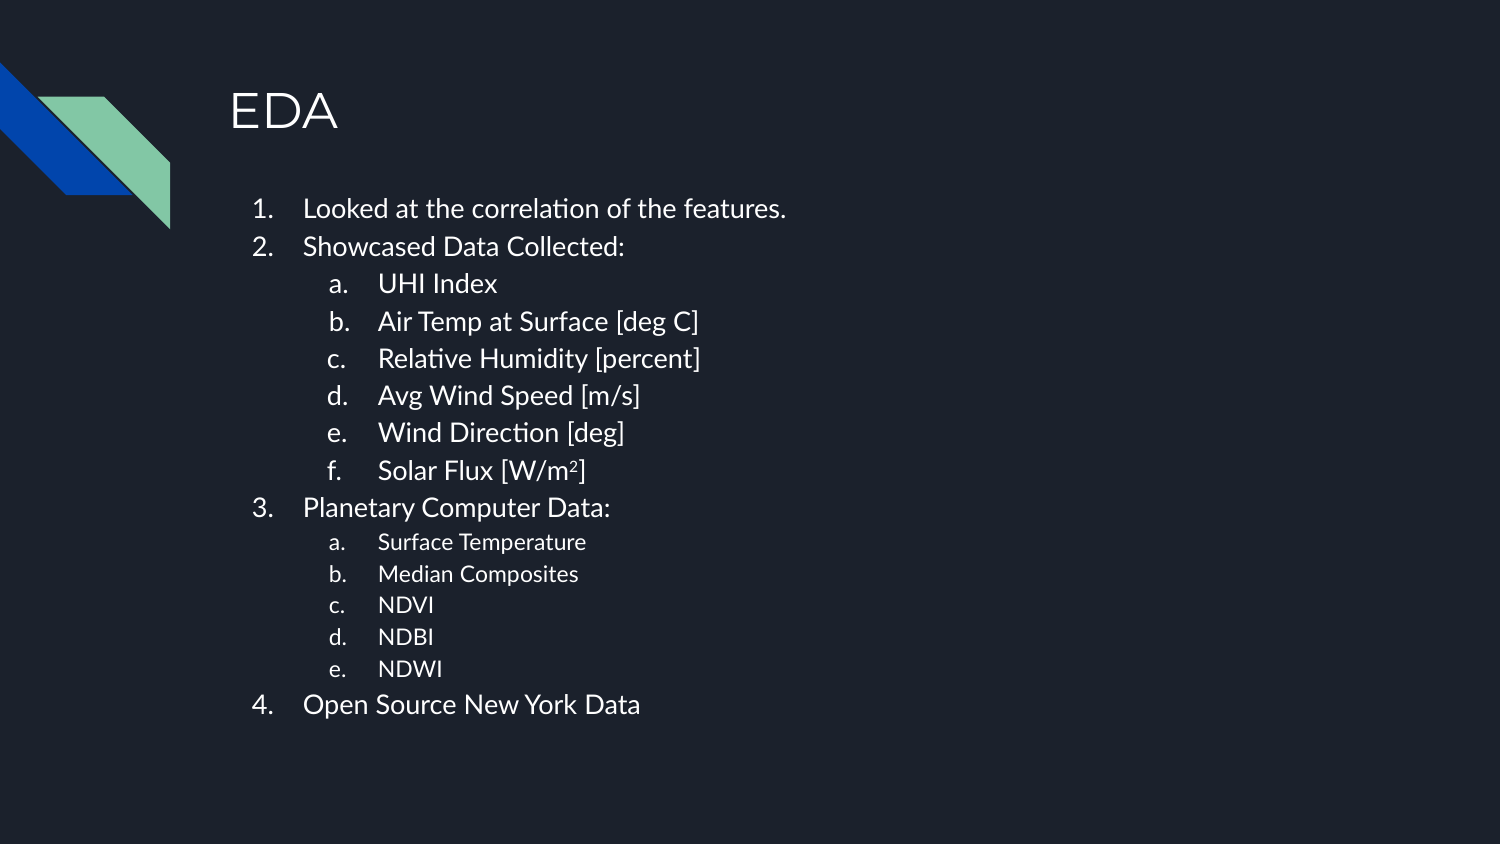

# EDA
Looked at the correlation of the features.
Showcased Data Collected:
UHI Index
Air Temp at Surface [deg C]
Relative Humidity [percent]
Avg Wind Speed [m/s]
Wind Direction [deg]
Solar Flux [W/m2]
Planetary Computer Data:
Surface Temperature
Median Composites
NDVI
NDBI
NDWI
Open Source New York Data